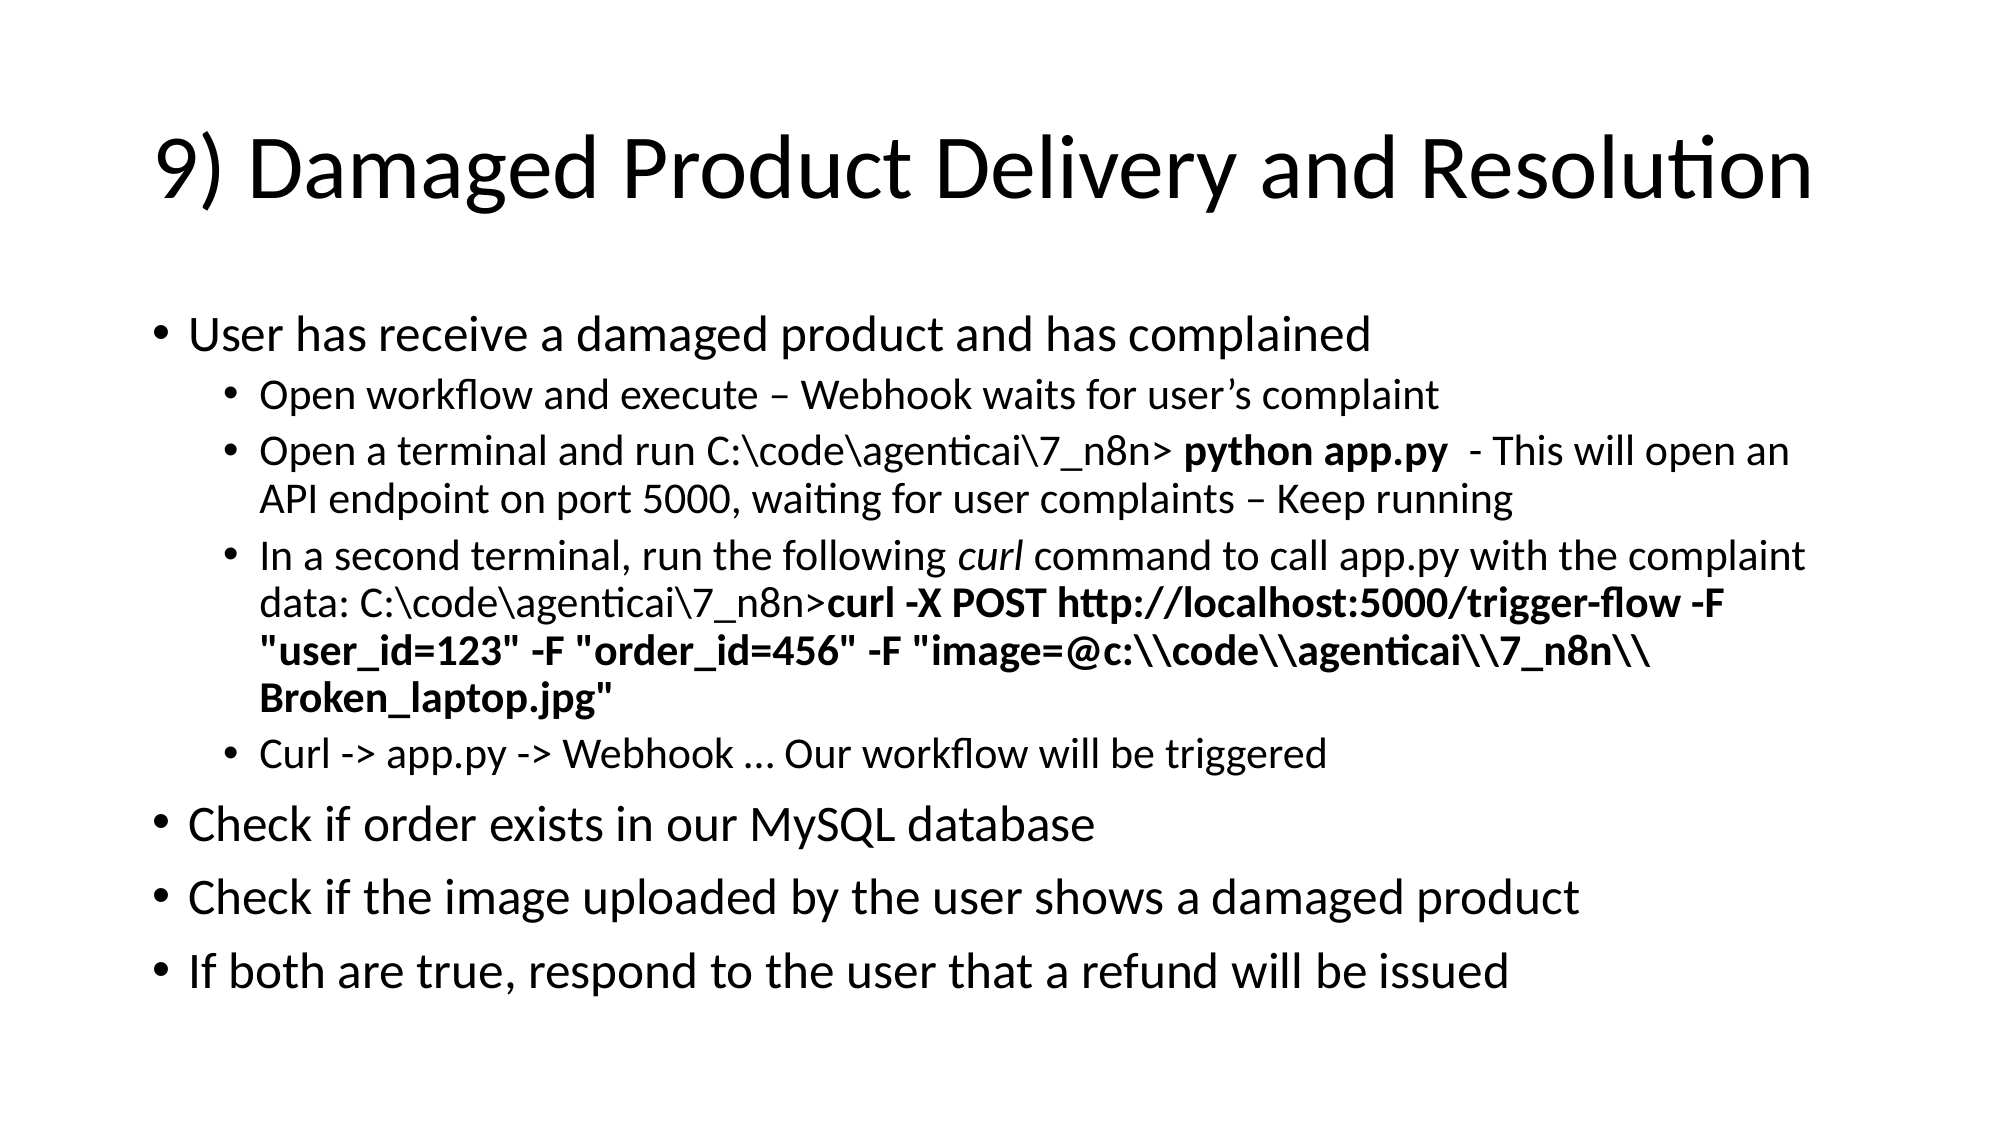

# 9) Damaged Product Delivery and Resolution
User has receive a damaged product and has complained
Open workflow and execute – Webhook waits for user’s complaint
Open a terminal and run C:\code\agenticai\7_n8n> python app.py  - This will open an API endpoint on port 5000, waiting for user complaints – Keep running
In a second terminal, run the following curl command to call app.py with the complaint data: C:\code\agenticai\7_n8n>curl -X POST http://localhost:5000/trigger-flow -F "user_id=123" -F "order_id=456" -F "image=@c:\\code\\agenticai\\7_n8n\\Broken_laptop.jpg"
Curl -> app.py -> Webhook … Our workflow will be triggered
Check if order exists in our MySQL database
Check if the image uploaded by the user shows a damaged product
If both are true, respond to the user that a refund will be issued